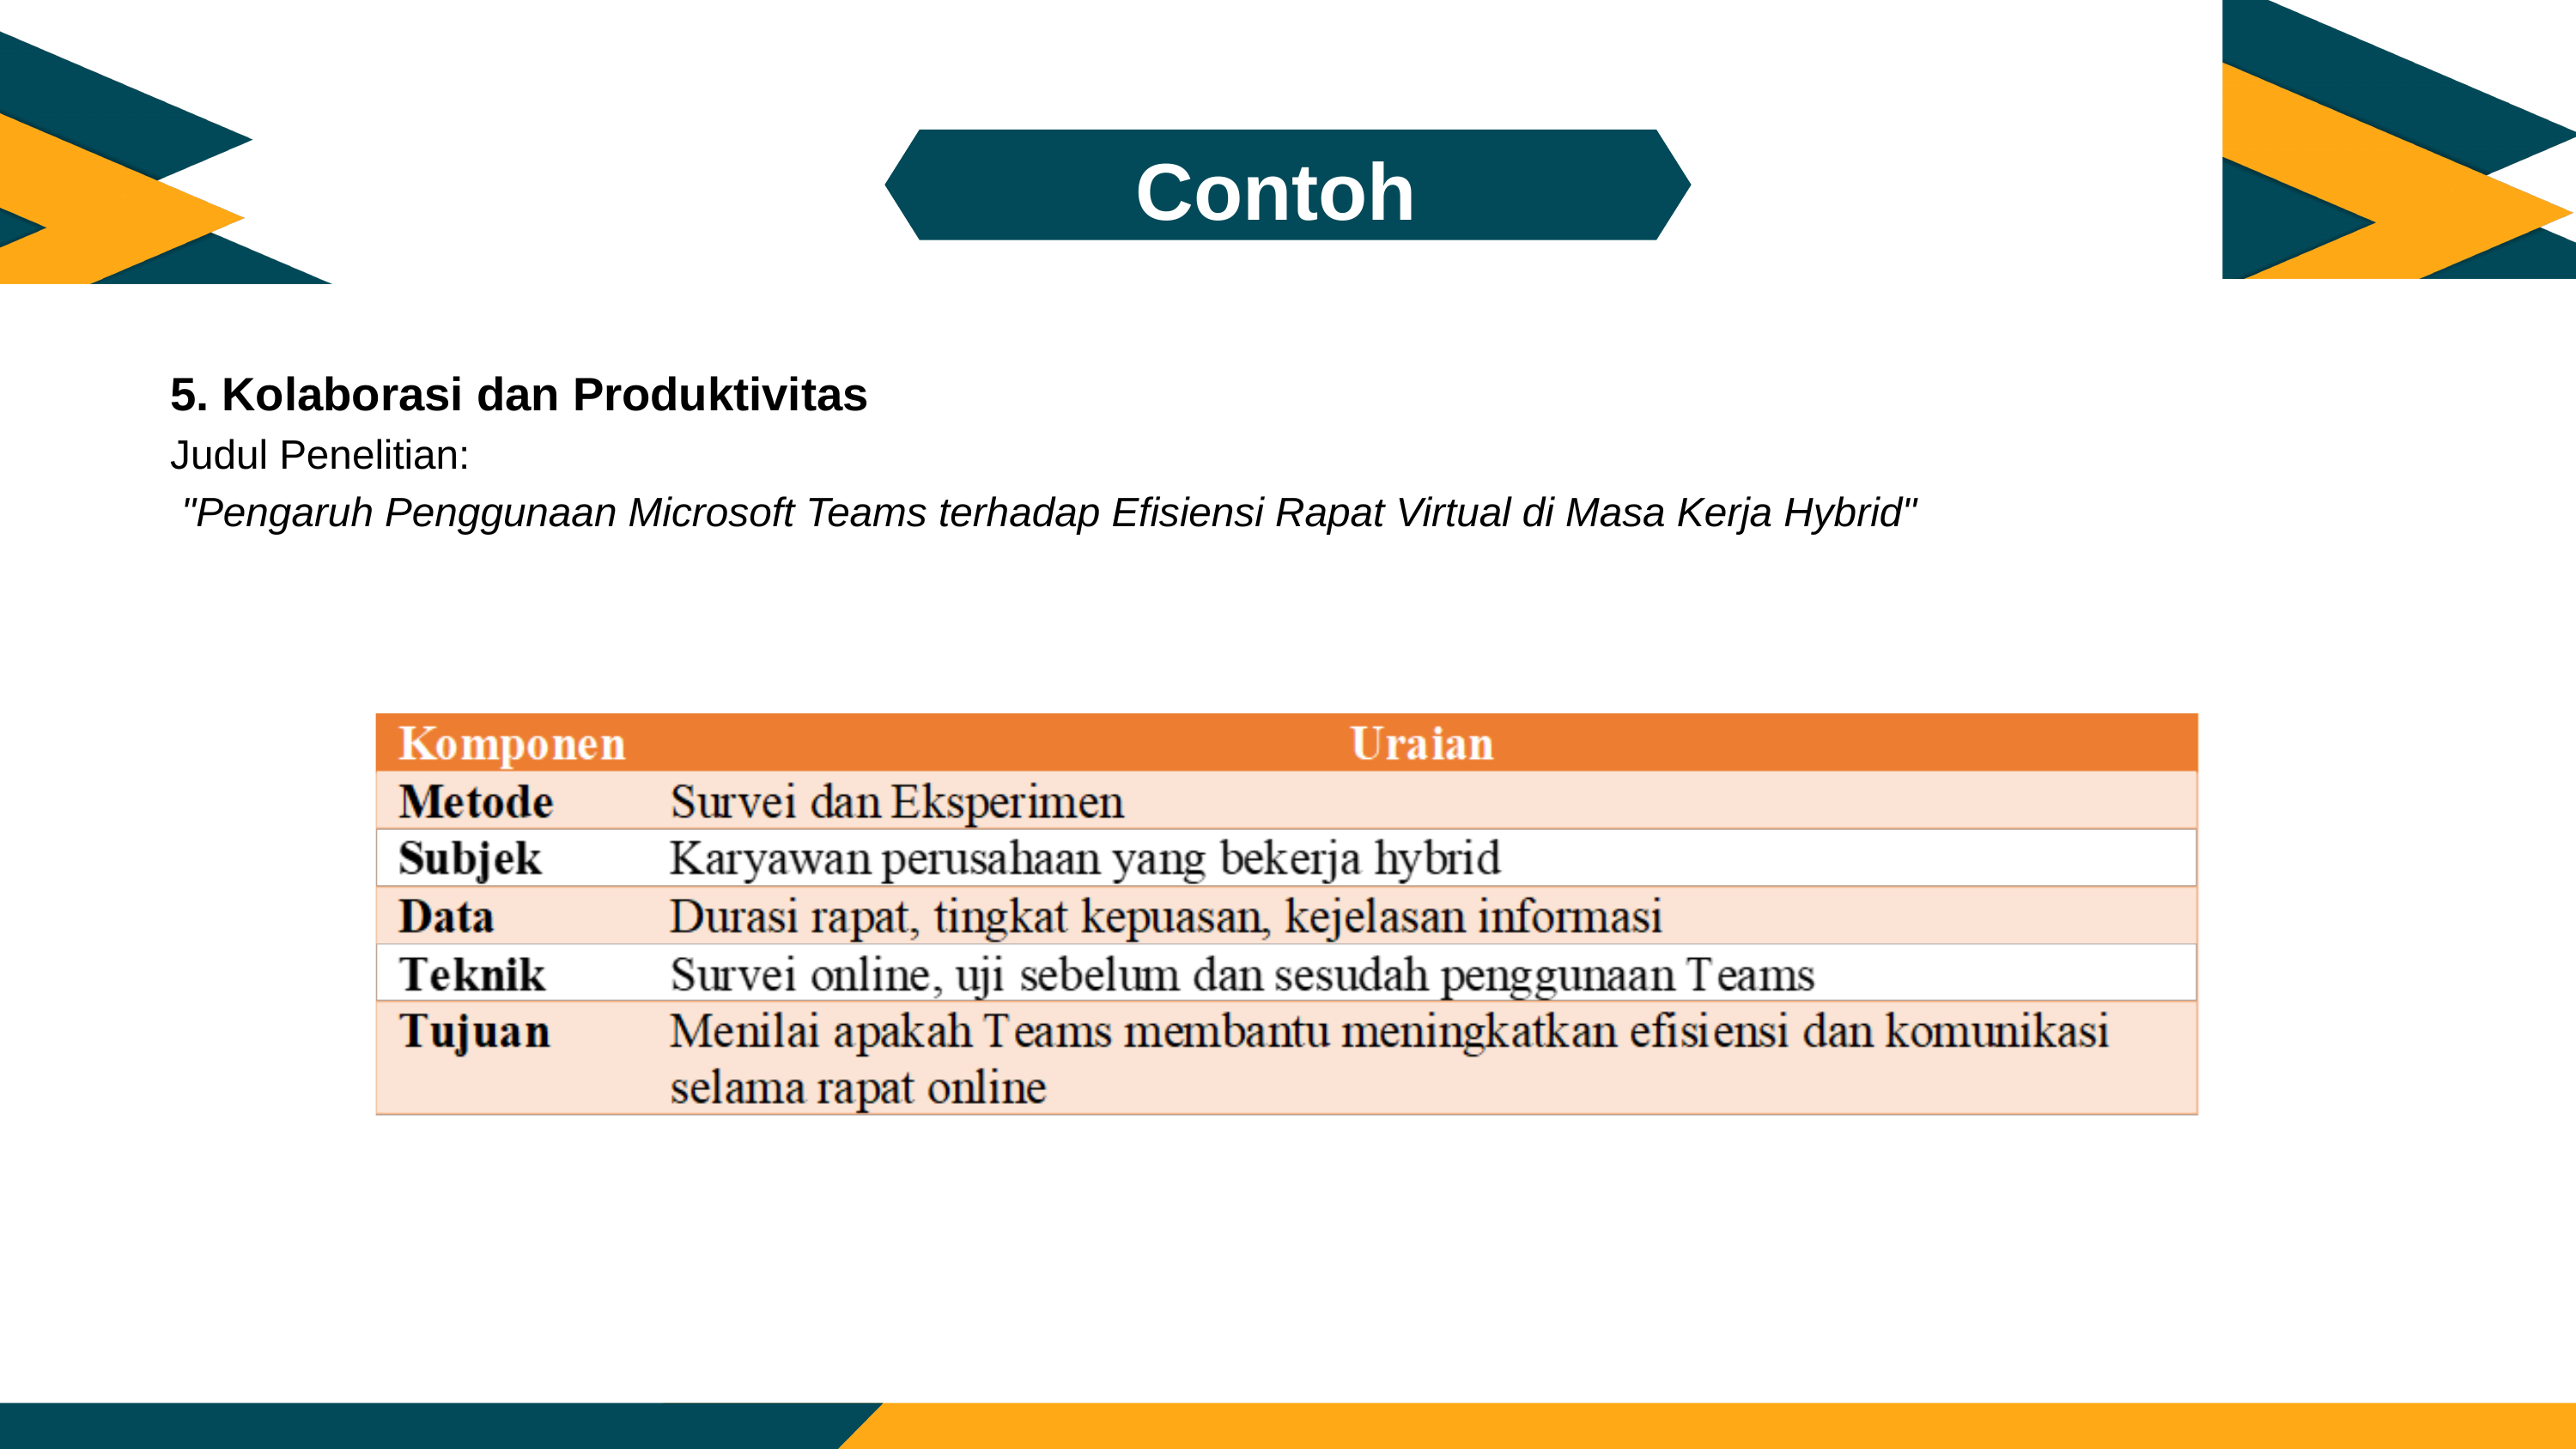

Contoh

5. Kolaborasi dan Produktivitas
Judul Penelitian:
 "Pengaruh Penggunaan Microsoft Teams terhadap Efisiensi Rapat Virtual di Masa Kerja Hybrid"